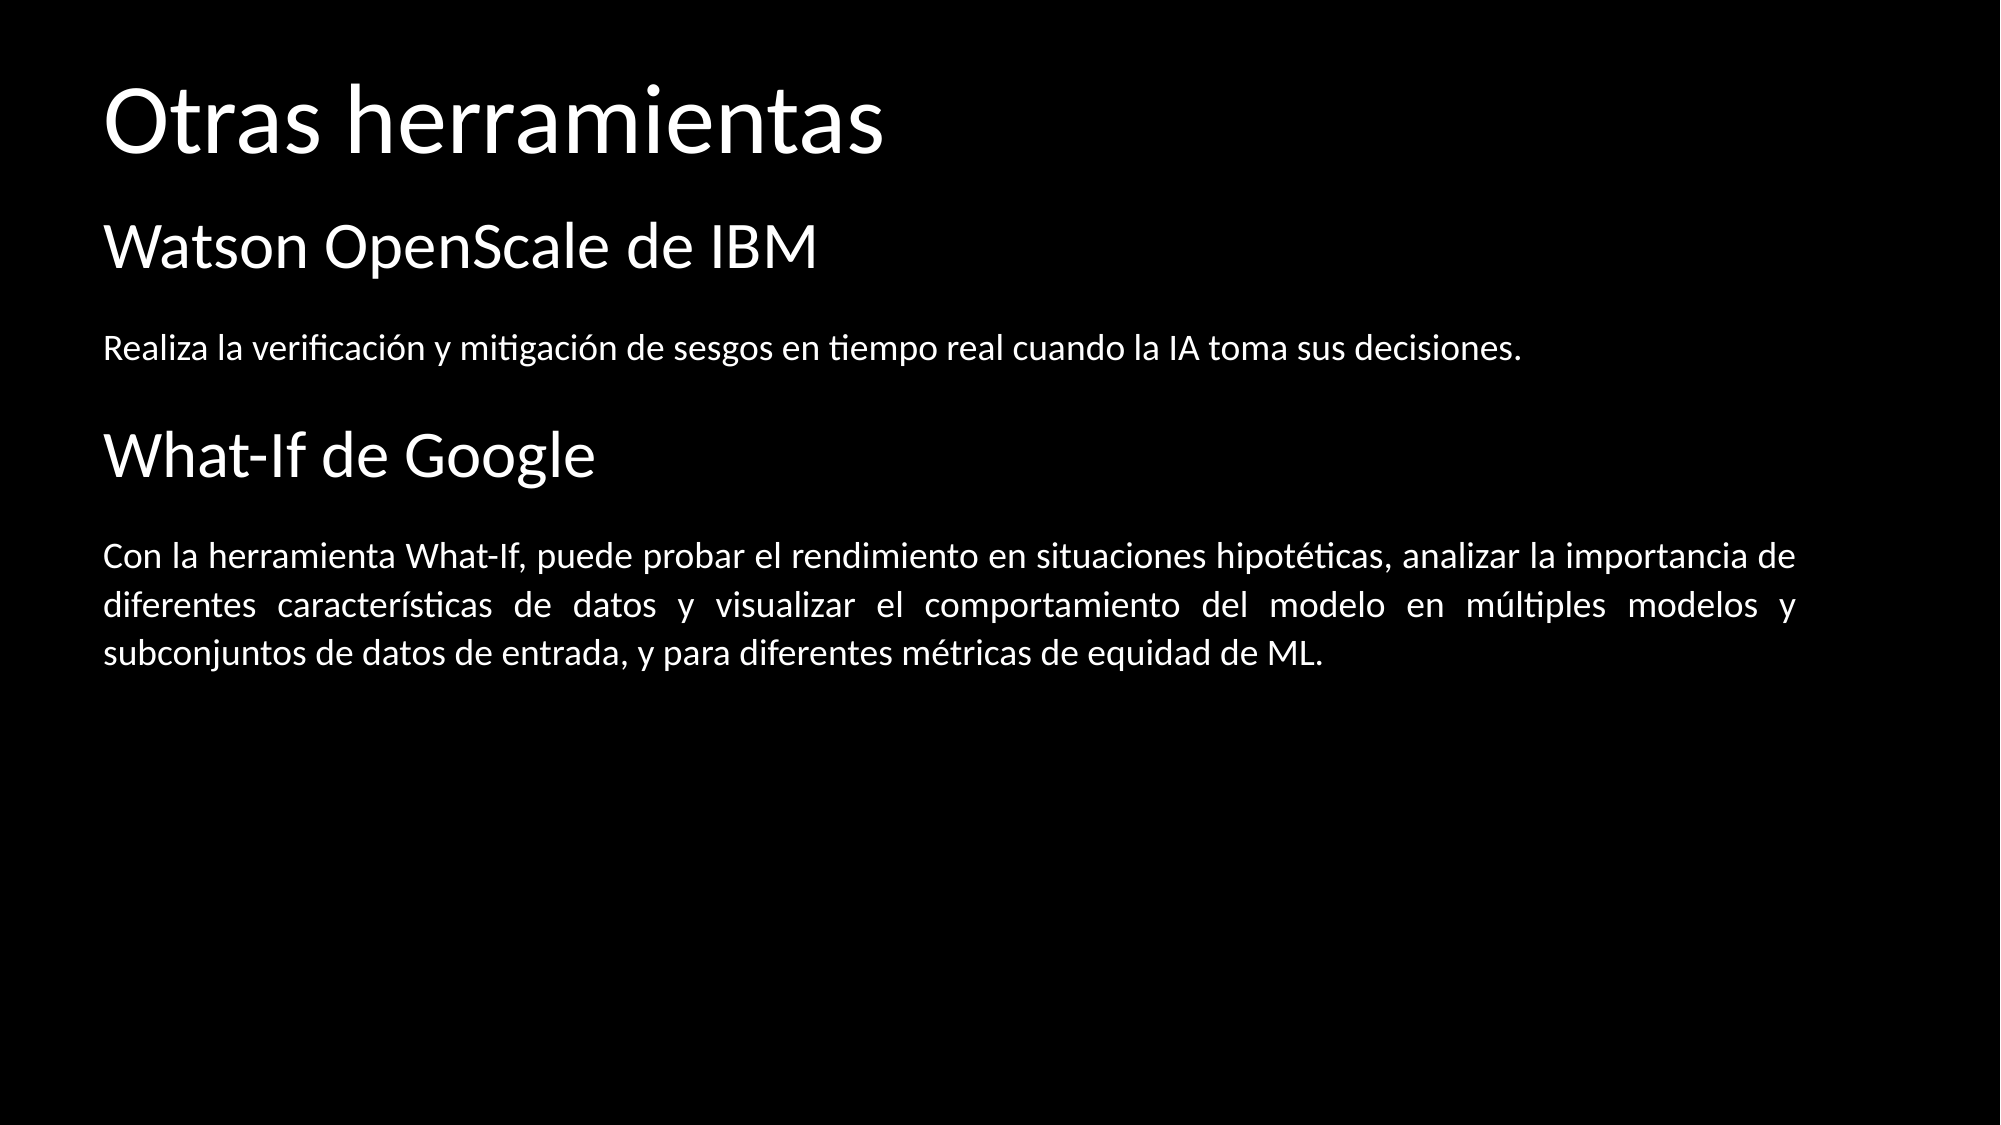

Otras herramientas
Watson OpenScale de IBM
Realiza la verificación y mitigación de sesgos en tiempo real cuando la IA toma sus decisiones.
What-If de Google
Con la herramienta What-If, puede probar el rendimiento en situaciones hipotéticas, analizar la importancia de diferentes características de datos y visualizar el comportamiento del modelo en múltiples modelos y subconjuntos de datos de entrada, y para diferentes métricas de equidad de ML.